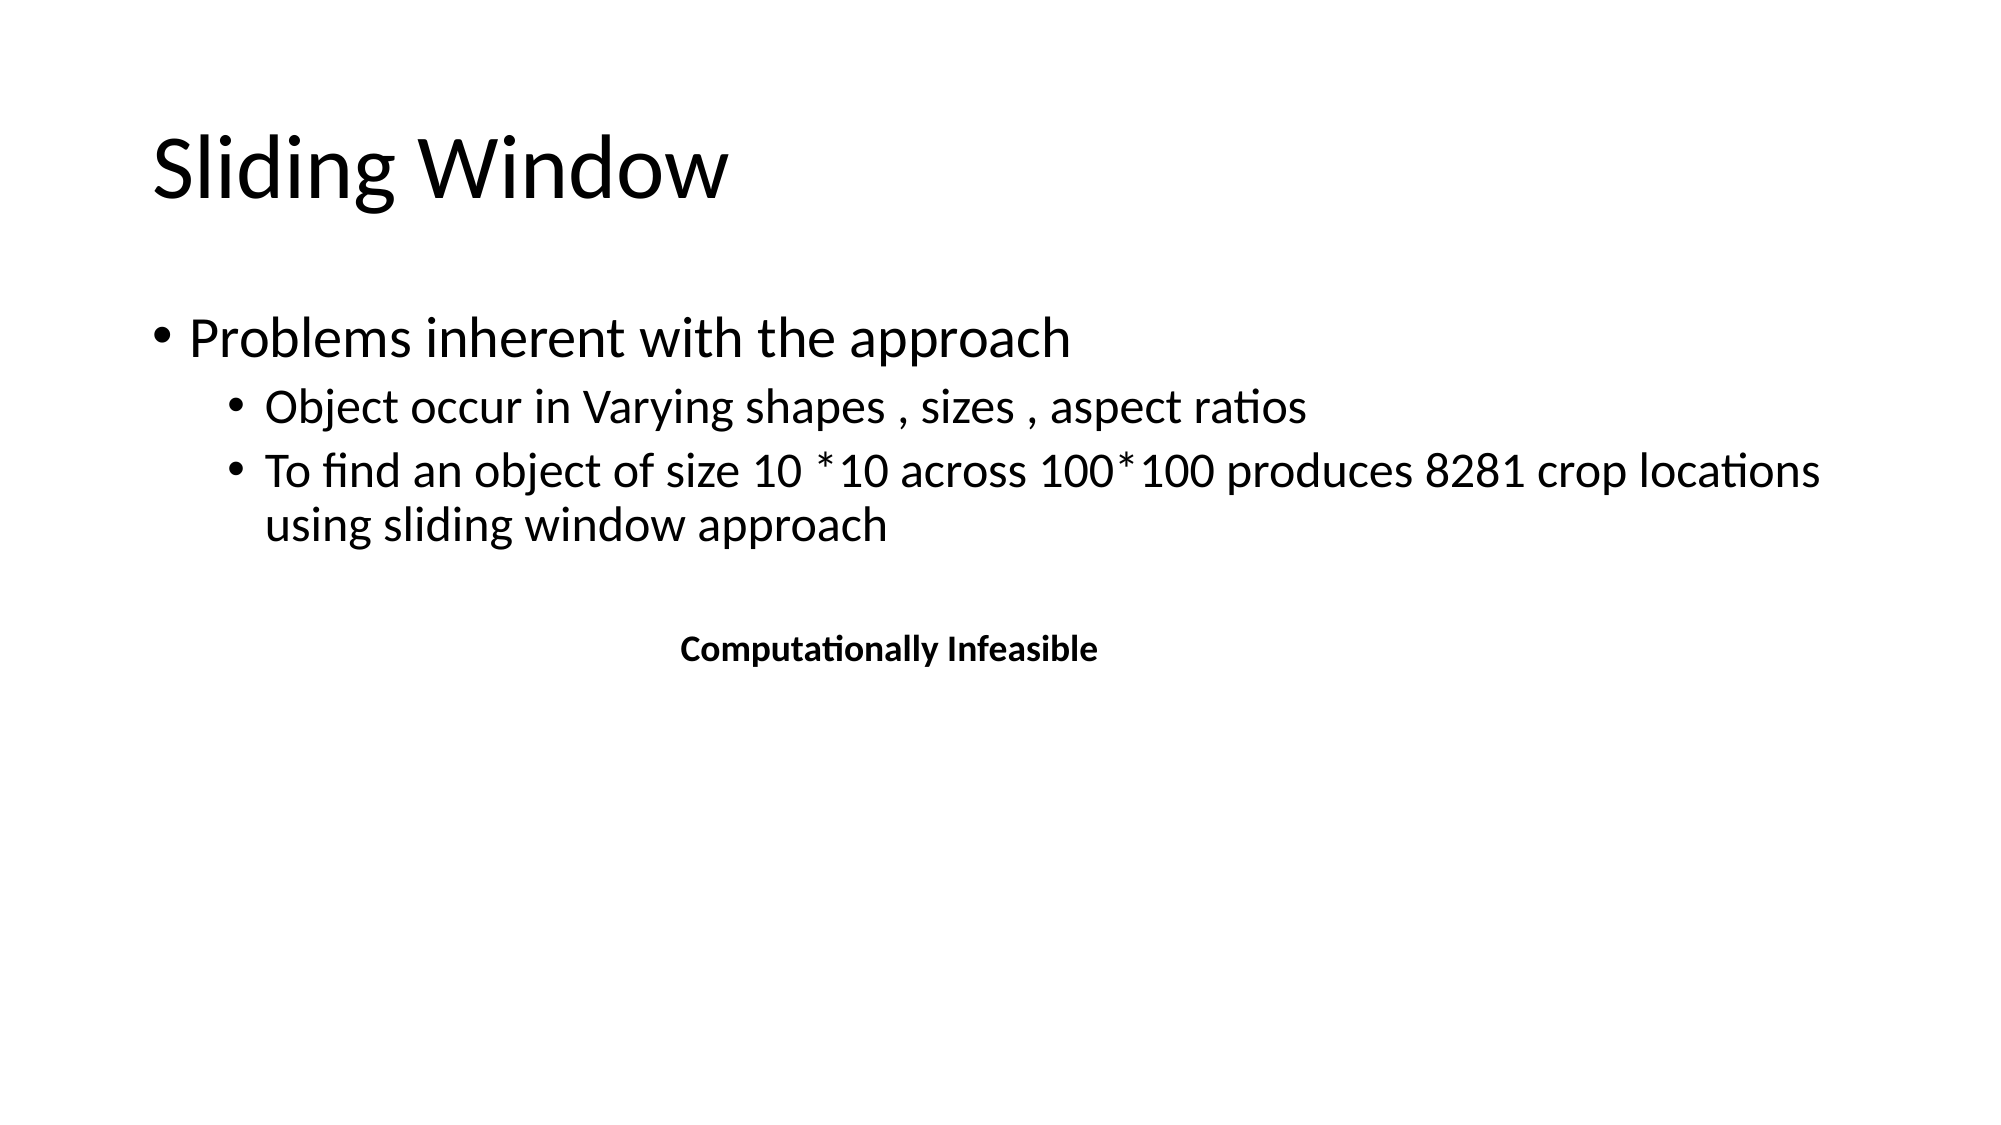

# Sliding Window
Problems inherent with the approach
Object occur in Varying shapes , sizes , aspect ratios
To find an object of size 10 *10 across 100*100 produces 8281 crop locations using sliding window approach
Computationally Infeasible